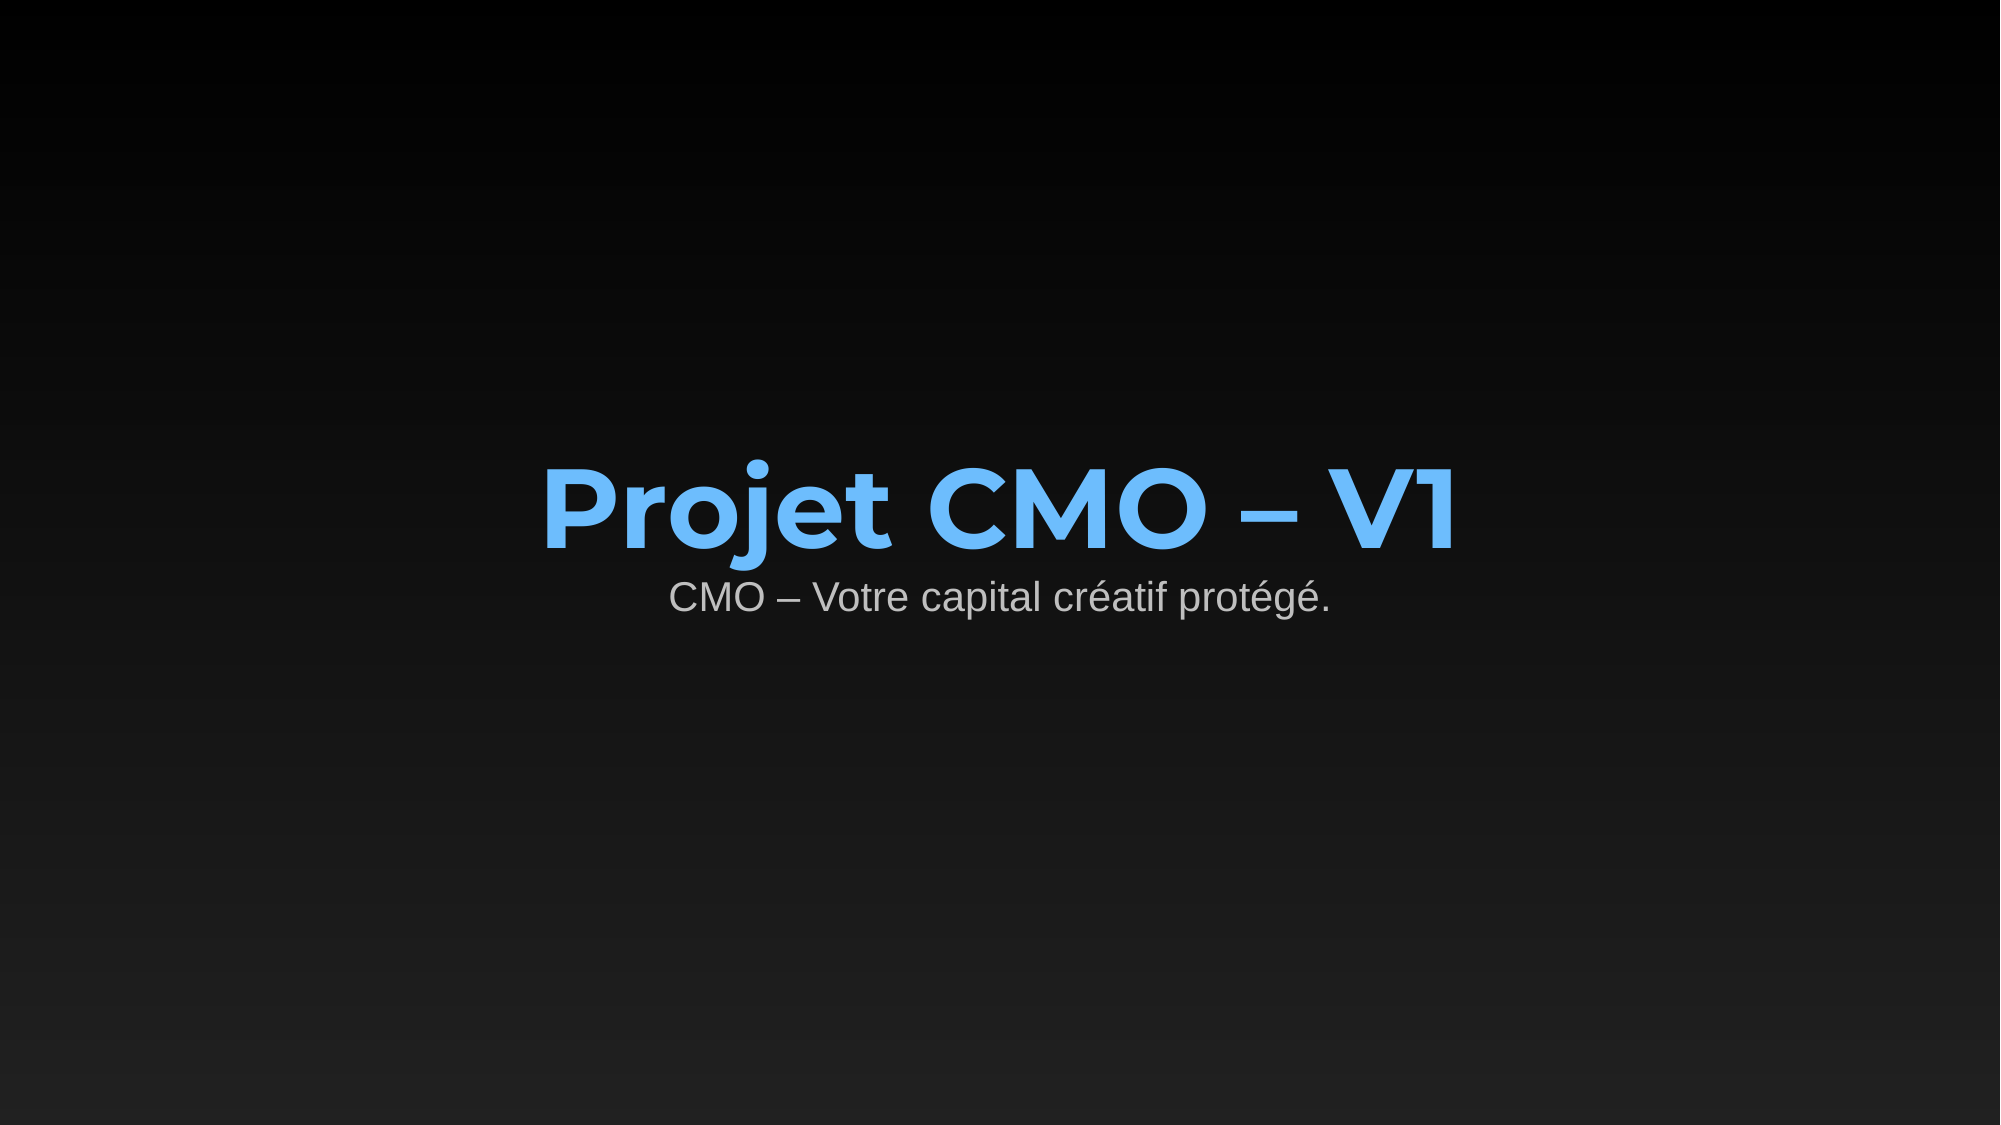

Projet CMO – V1
CMO – Votre capital créatif protégé.